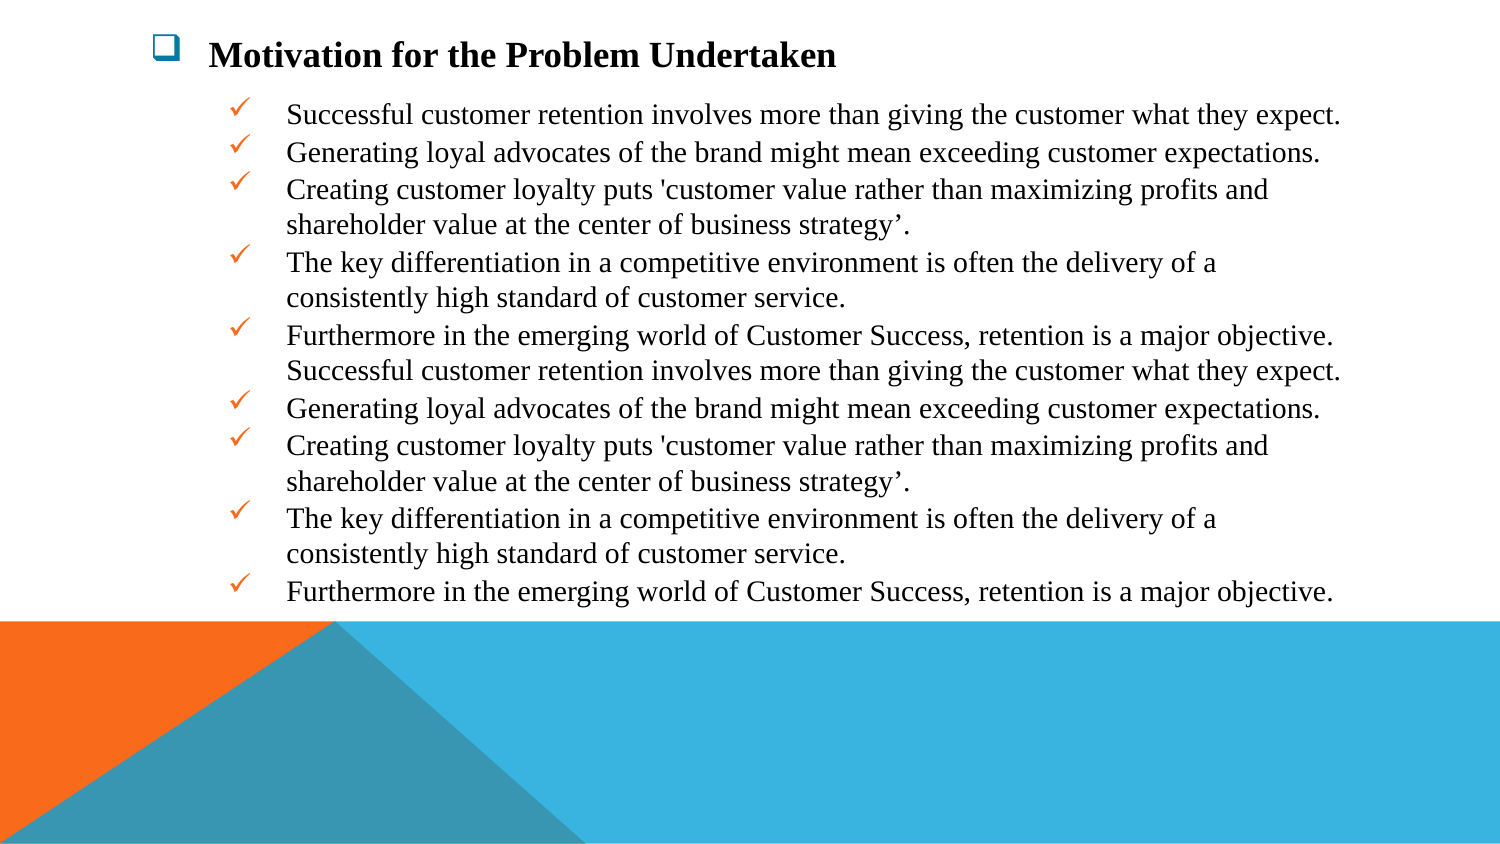

Motivation for the Problem Undertaken

Successful customer retention involves more than giving the customer what they expect.
Generating loyal advocates of the brand might mean exceeding customer expectations.
Creating customer loyalty puts 'customer value rather than maximizing profits and shareholder value at the center of business strategy’.
The key differentiation in a competitive environment is often the delivery of a consistently high standard of customer service.
Furthermore in the emerging world of Customer Success, retention is a major objective. Successful customer retention involves more than giving the customer what they expect.
Generating loyal advocates of the brand might mean exceeding customer expectations.
Creating customer loyalty puts 'customer value rather than maximizing profits and shareholder value at the center of business strategy’.
The key differentiation in a competitive environment is often the delivery of a consistently high standard of customer service.
Furthermore in the emerging world of Customer Success, retention is a major objective.